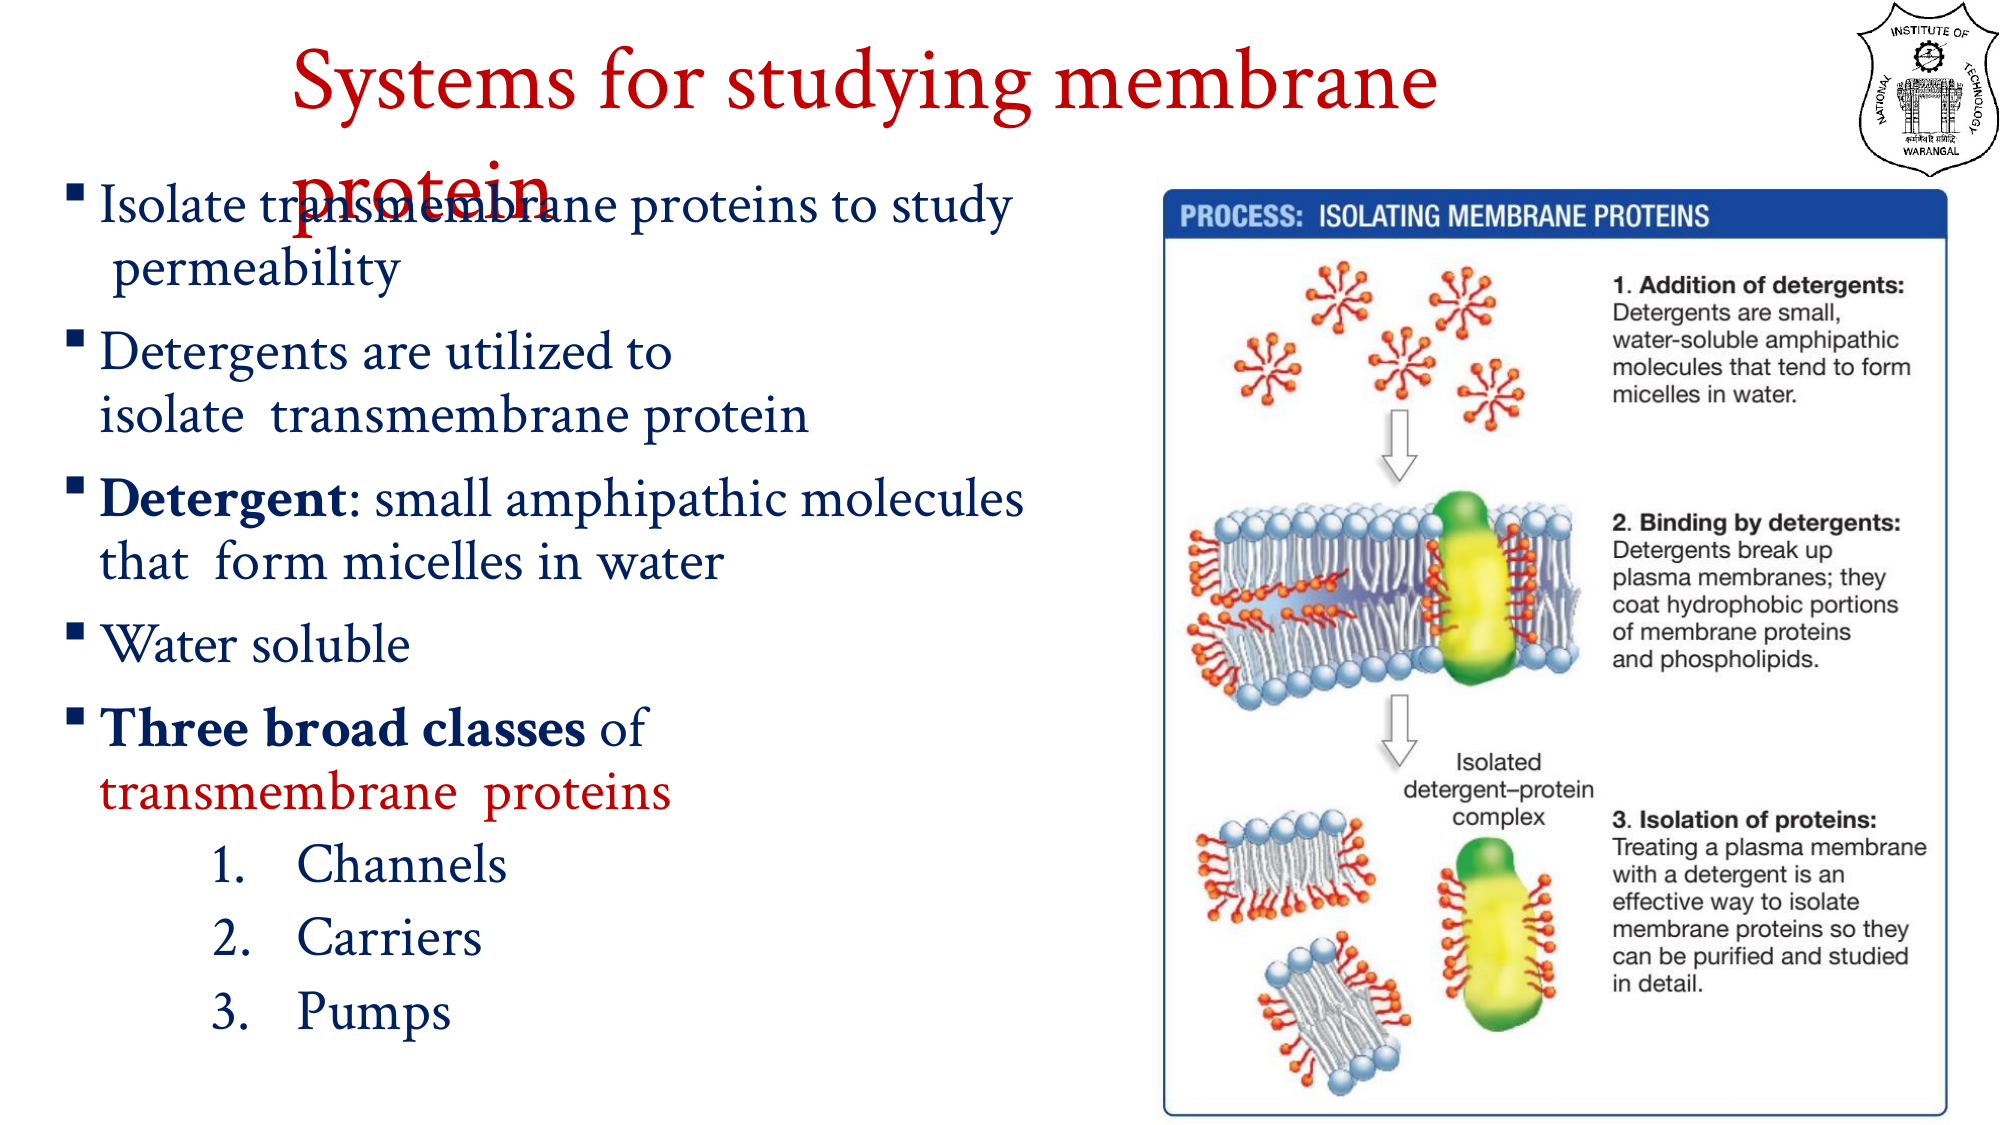

# Systems for studying membrane protein
Isolate transmembrane proteins to study  permeability
Detergents are utilized to isolate  transmembrane protein
Detergent: small amphipathic molecules that  form micelles in water
Water soluble
Three broad classes of	transmembrane  proteins
Channels
Carriers
Pumps